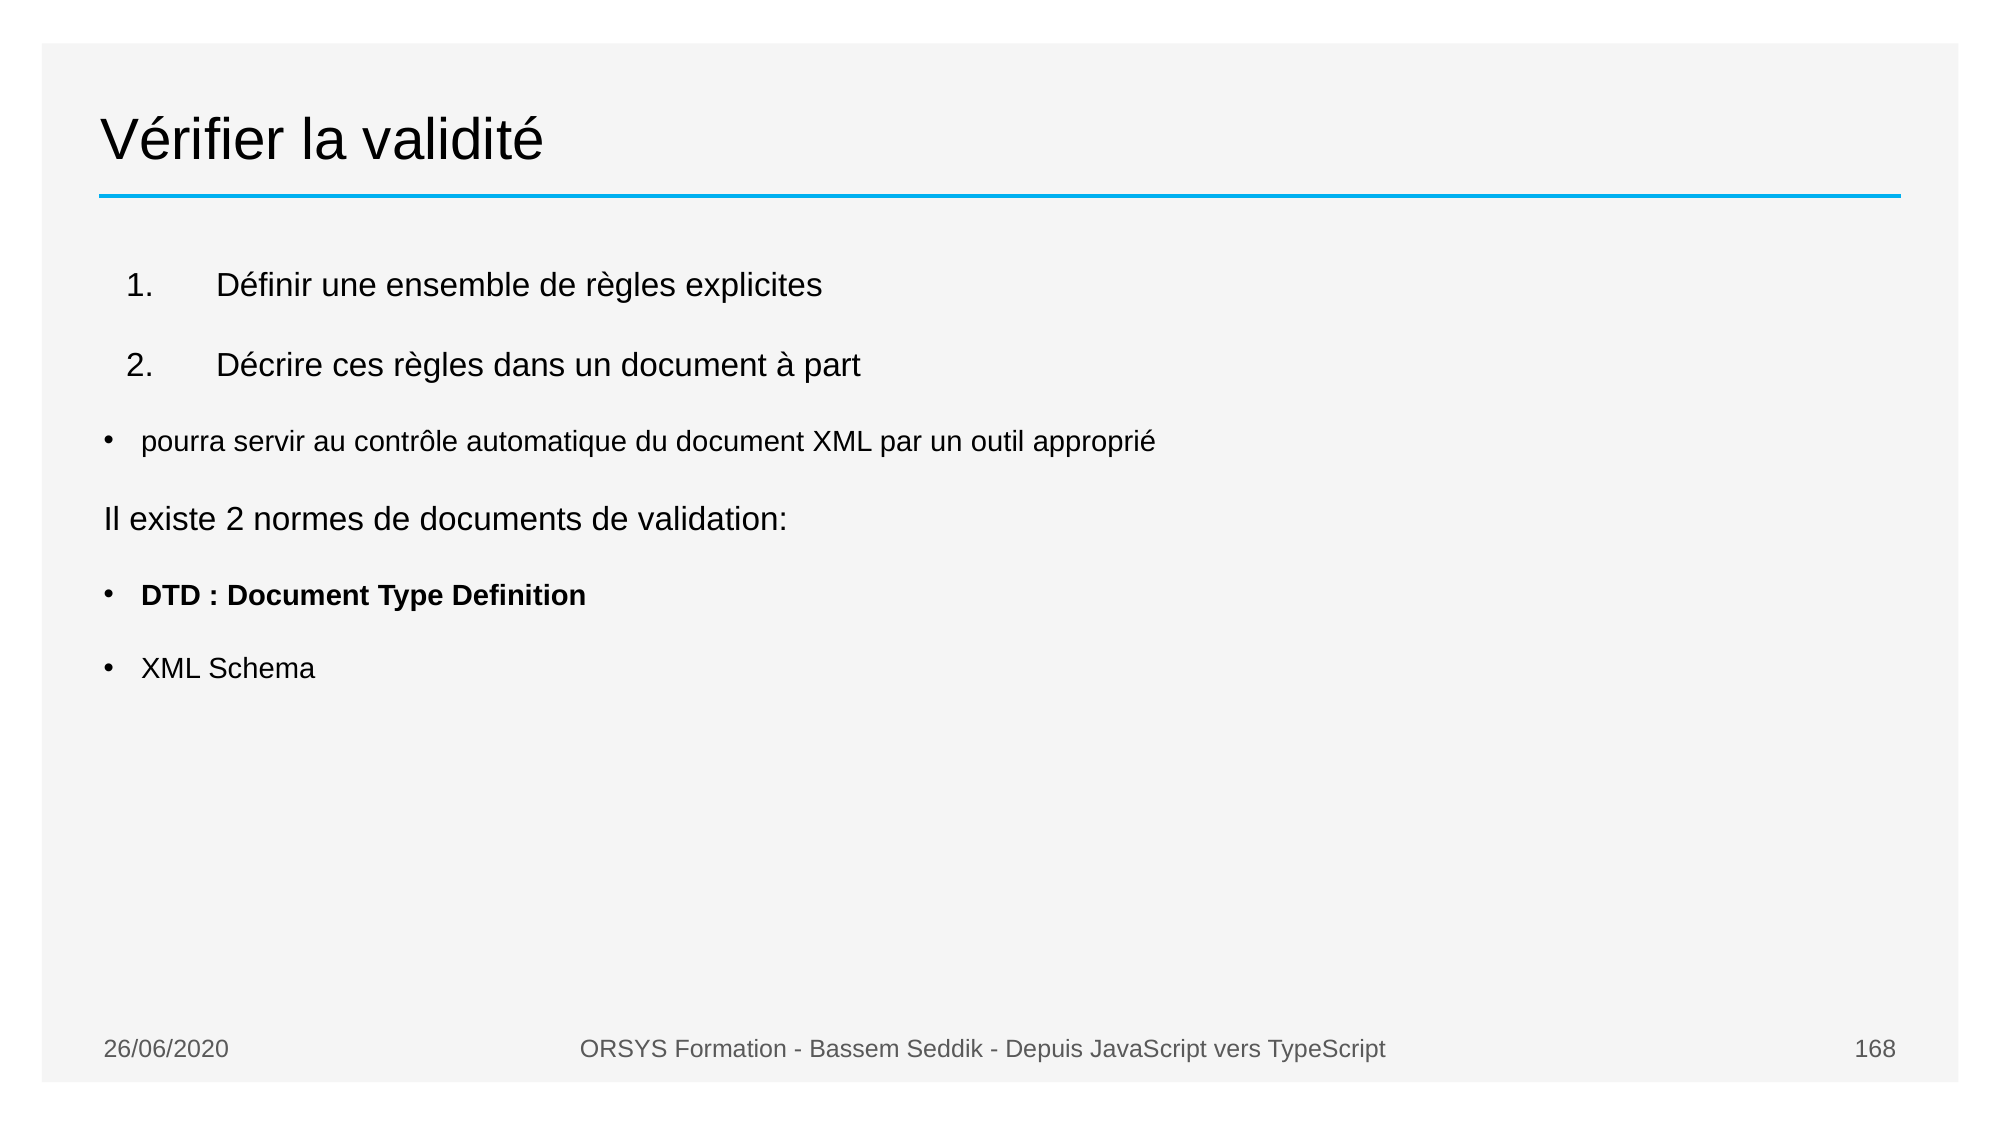

# Vérifier la validité
Définir une ensemble de règles explicites
Décrire ces règles dans un document à part
pourra servir au contrôle automatique du document XML par un outil approprié
Il existe 2 normes de documents de validation:
DTD : Document Type Definition
XML Schema

26/06/2020
ORSYS Formation - Bassem Seddik - Depuis JavaScript vers TypeScript
168